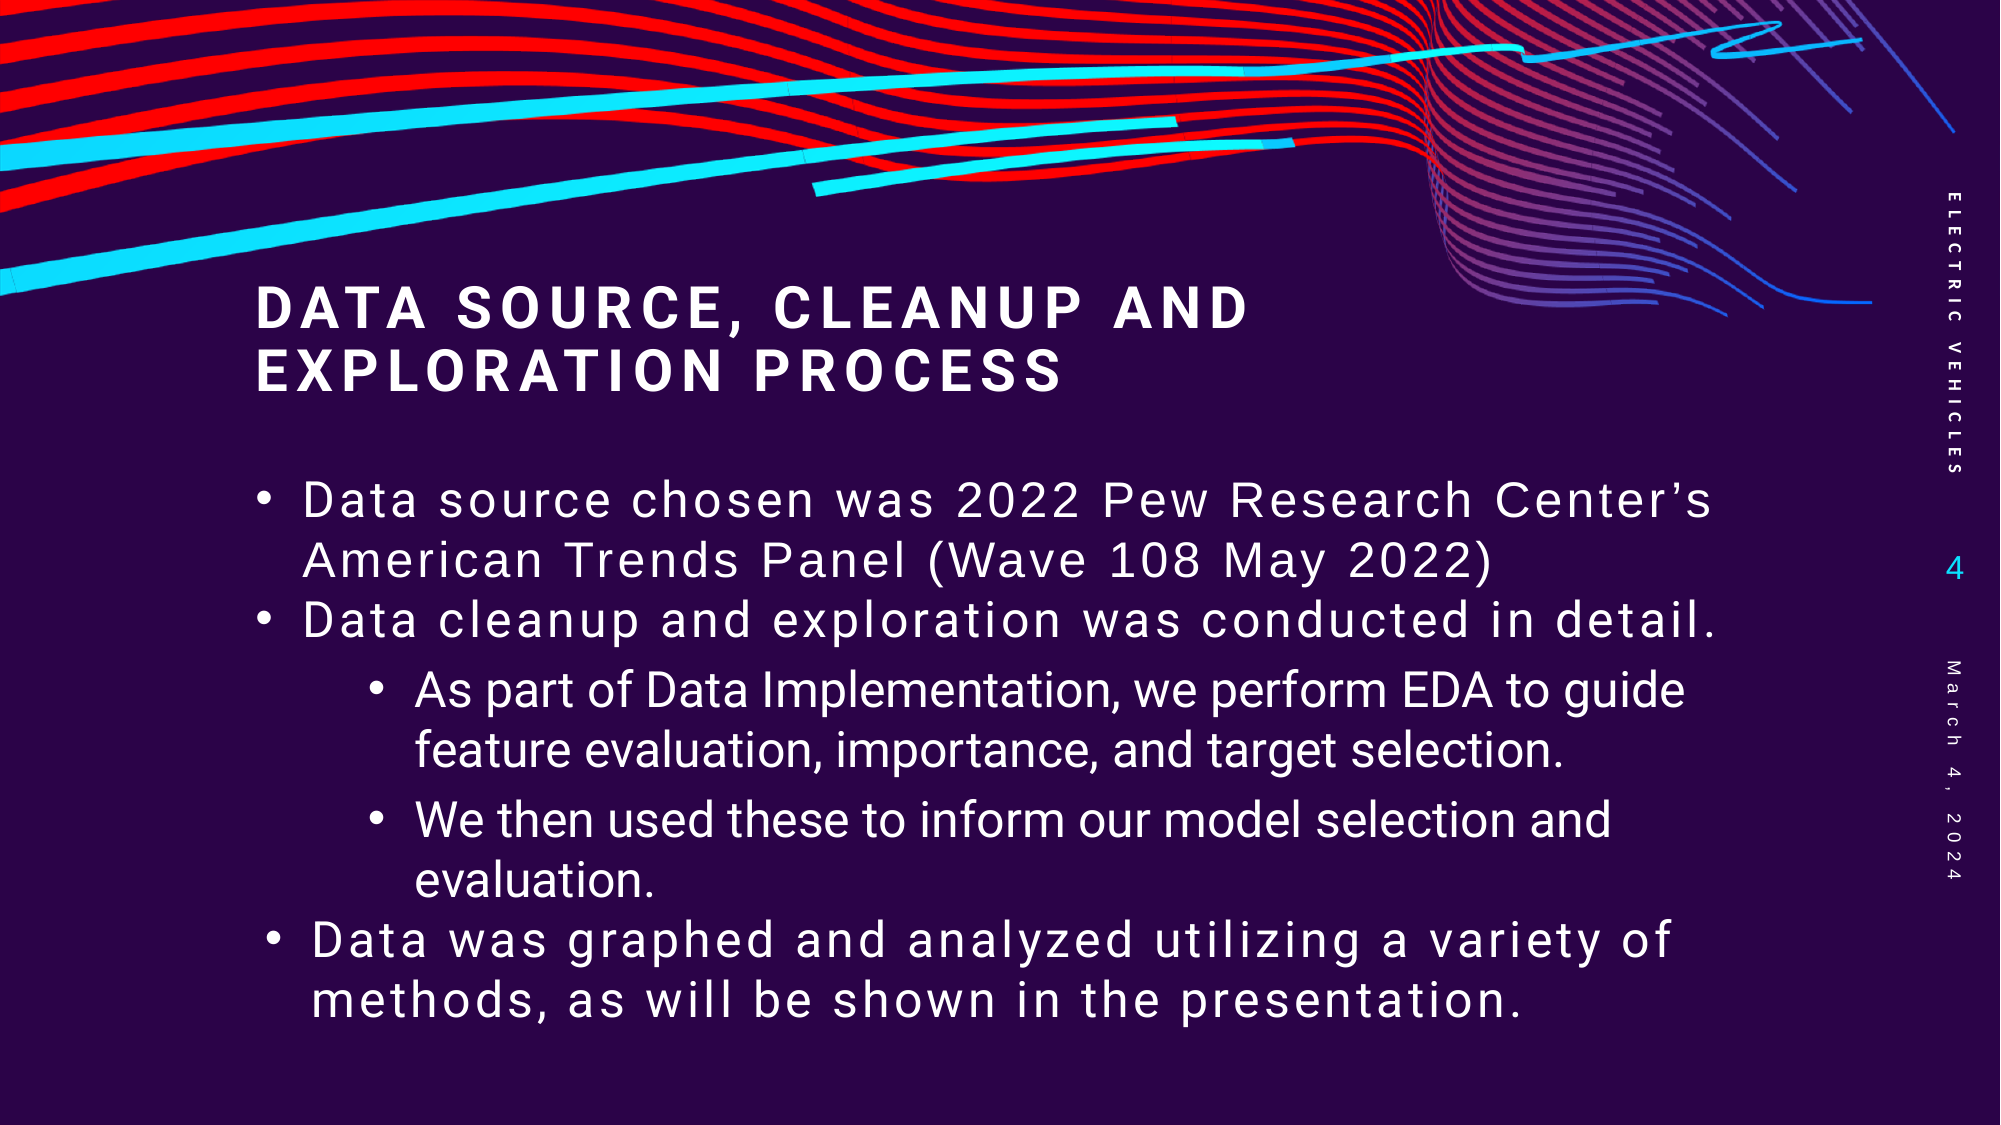

ELECTRIC VEHICLES
# data source, cleanup and exploration process
Data source chosen was 2022 Pew Research Center’s American Trends Panel (Wave 108 May 2022)
Data cleanup and exploration was conducted in detail.
As part of Data Implementation, we perform EDA to guide feature evaluation, importance, and target selection.
We then used these to inform our model selection and evaluation.
Data was graphed and analyzed utilizing a variety of methods, as will be shown in the presentation.

4
March 4, 2024